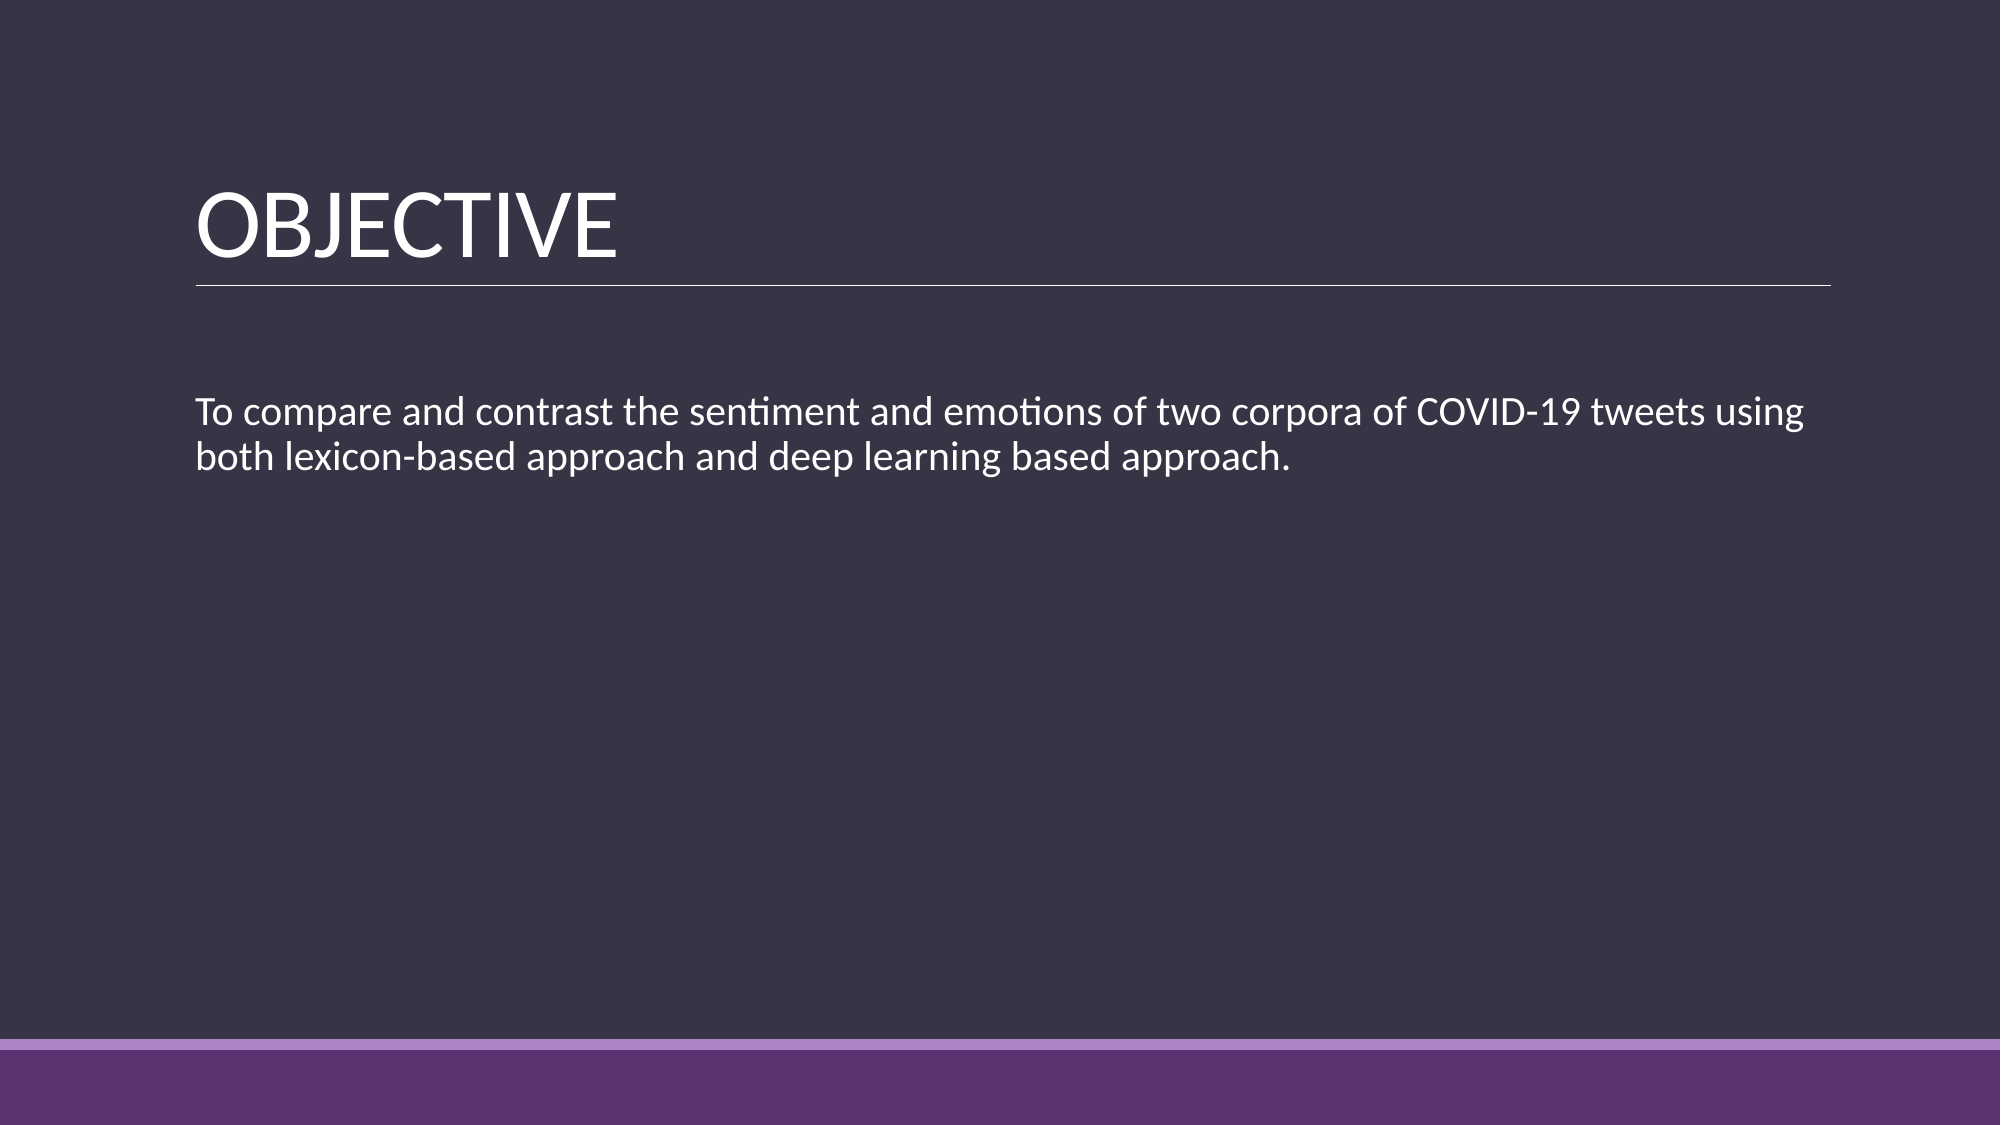

# OBJECTIVE

To compare and contrast the sentiment and emotions of two corpora of COVID-19 tweets using both lexicon-based approach and deep learning based approach.